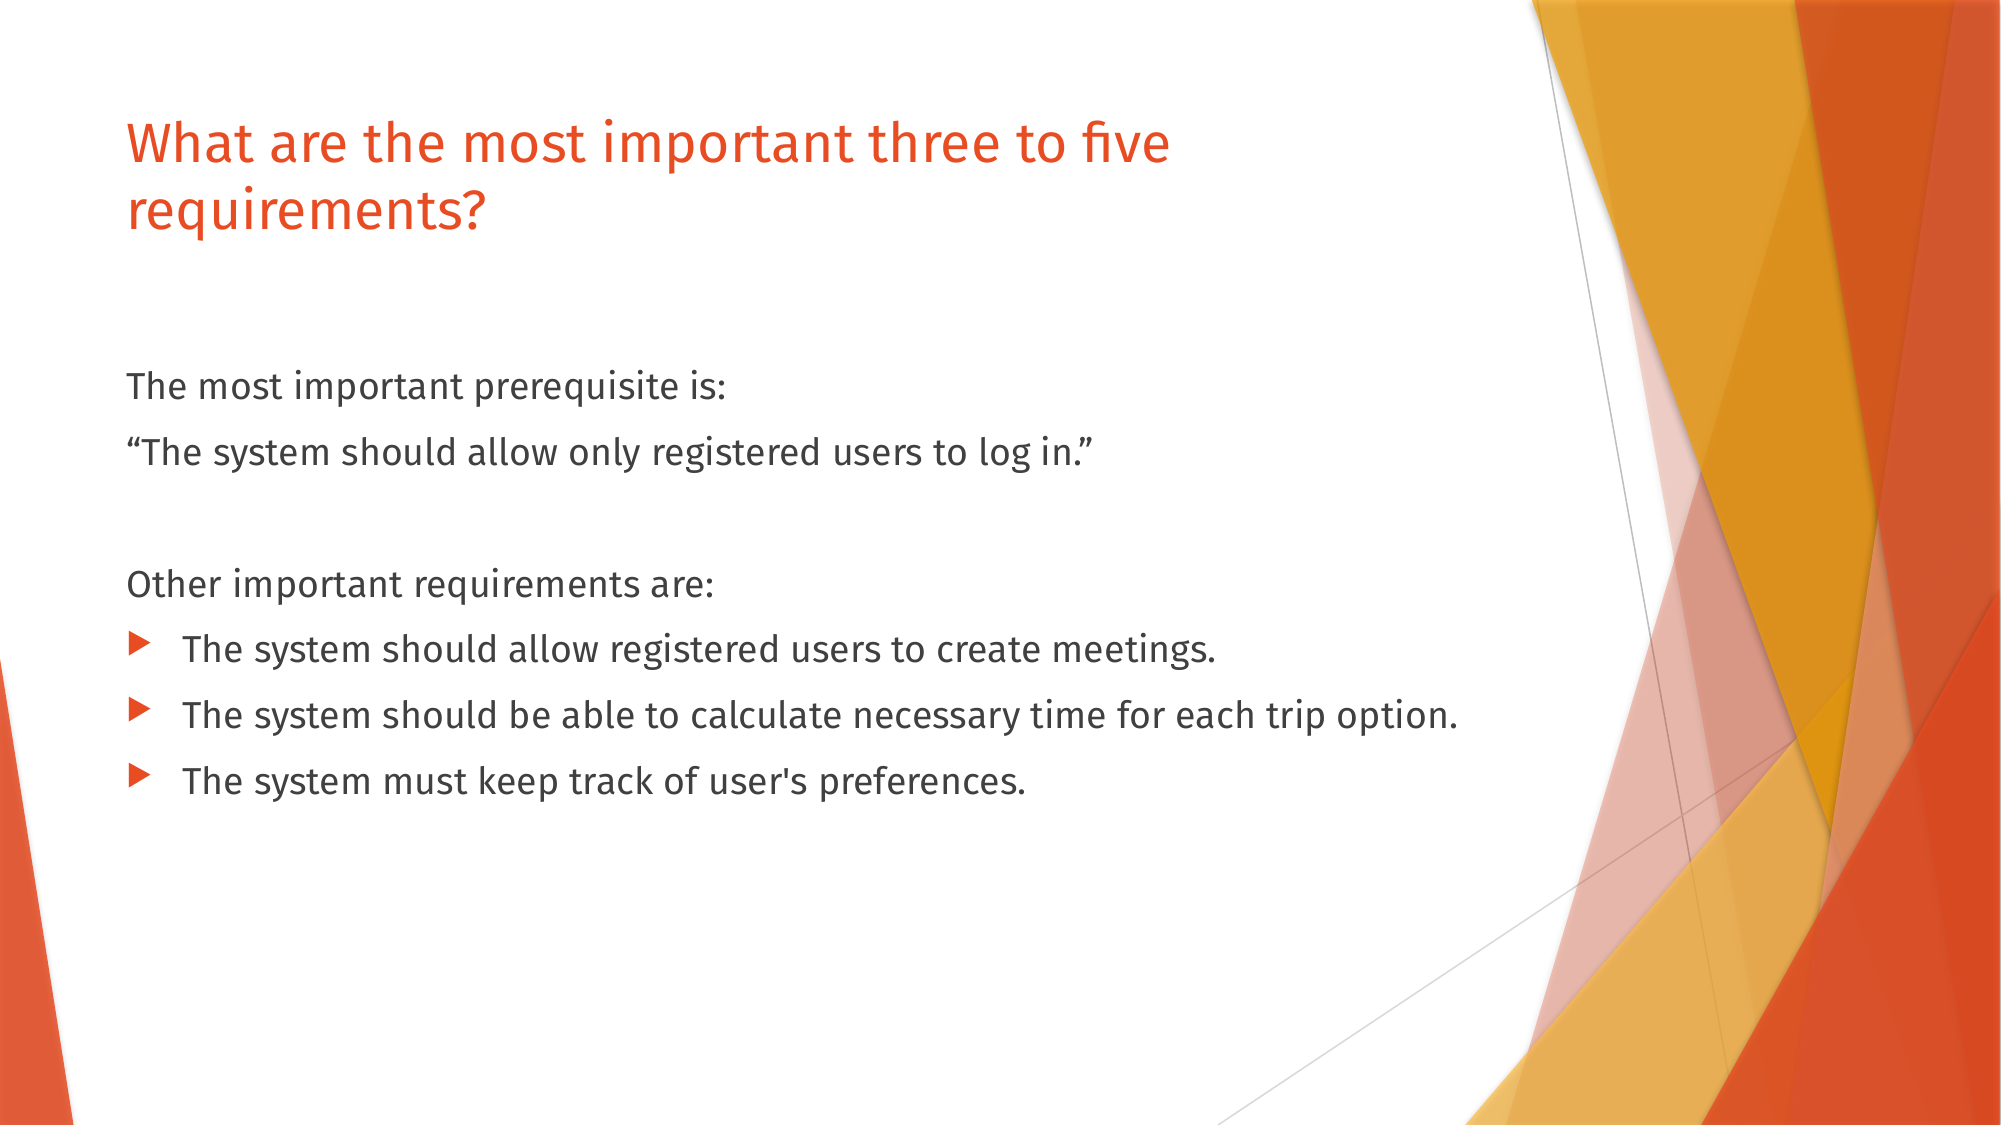

# What are the most important three to five requirements?
The most important prerequisite is:
“The system should allow only registered users to log in.”

Other important requirements are:
The system should allow registered users to create meetings.
The system should be able to calculate necessary time for each trip option.
The system must keep track of user's preferences.